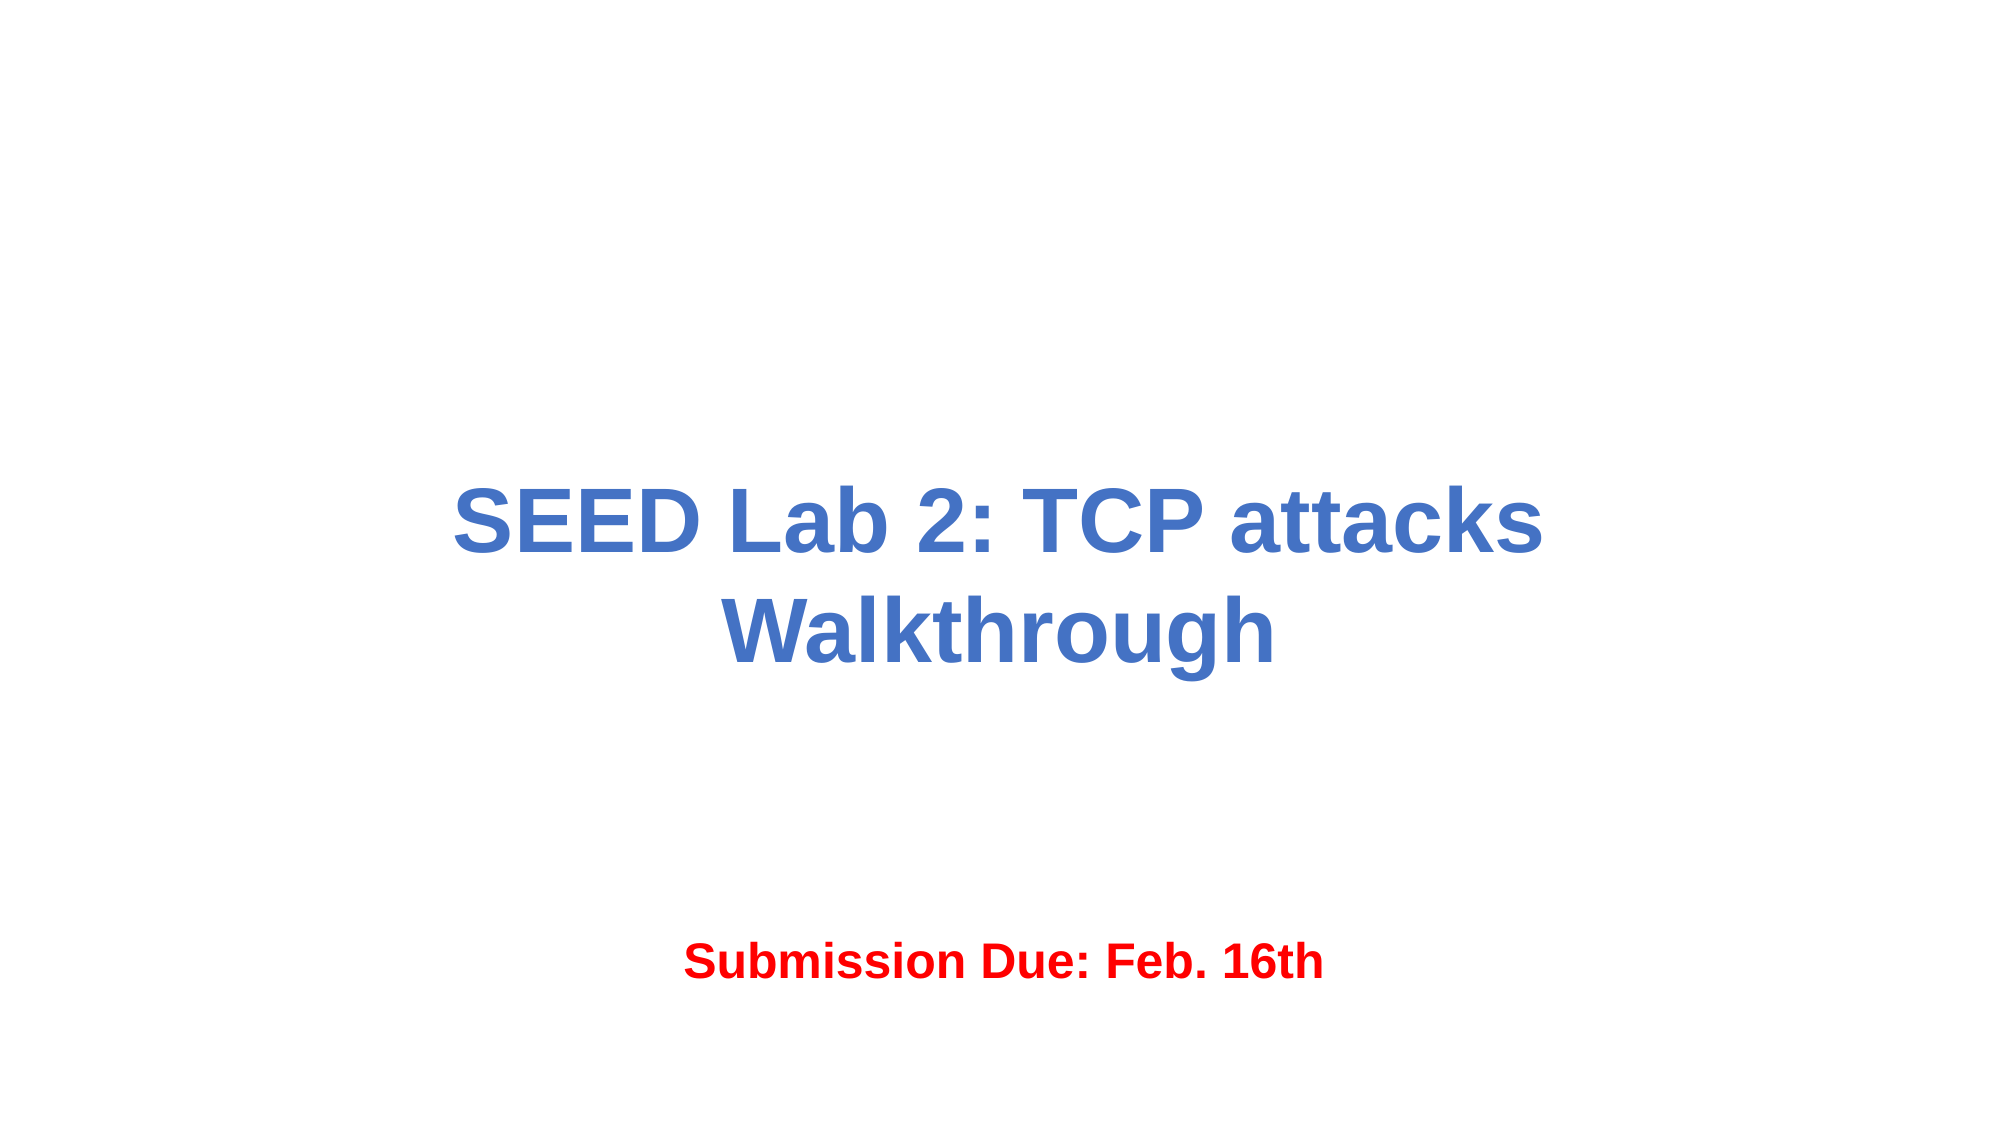

# SEED Lab 2: TCP attacks Walkthrough
Submission Due: Feb. 16th